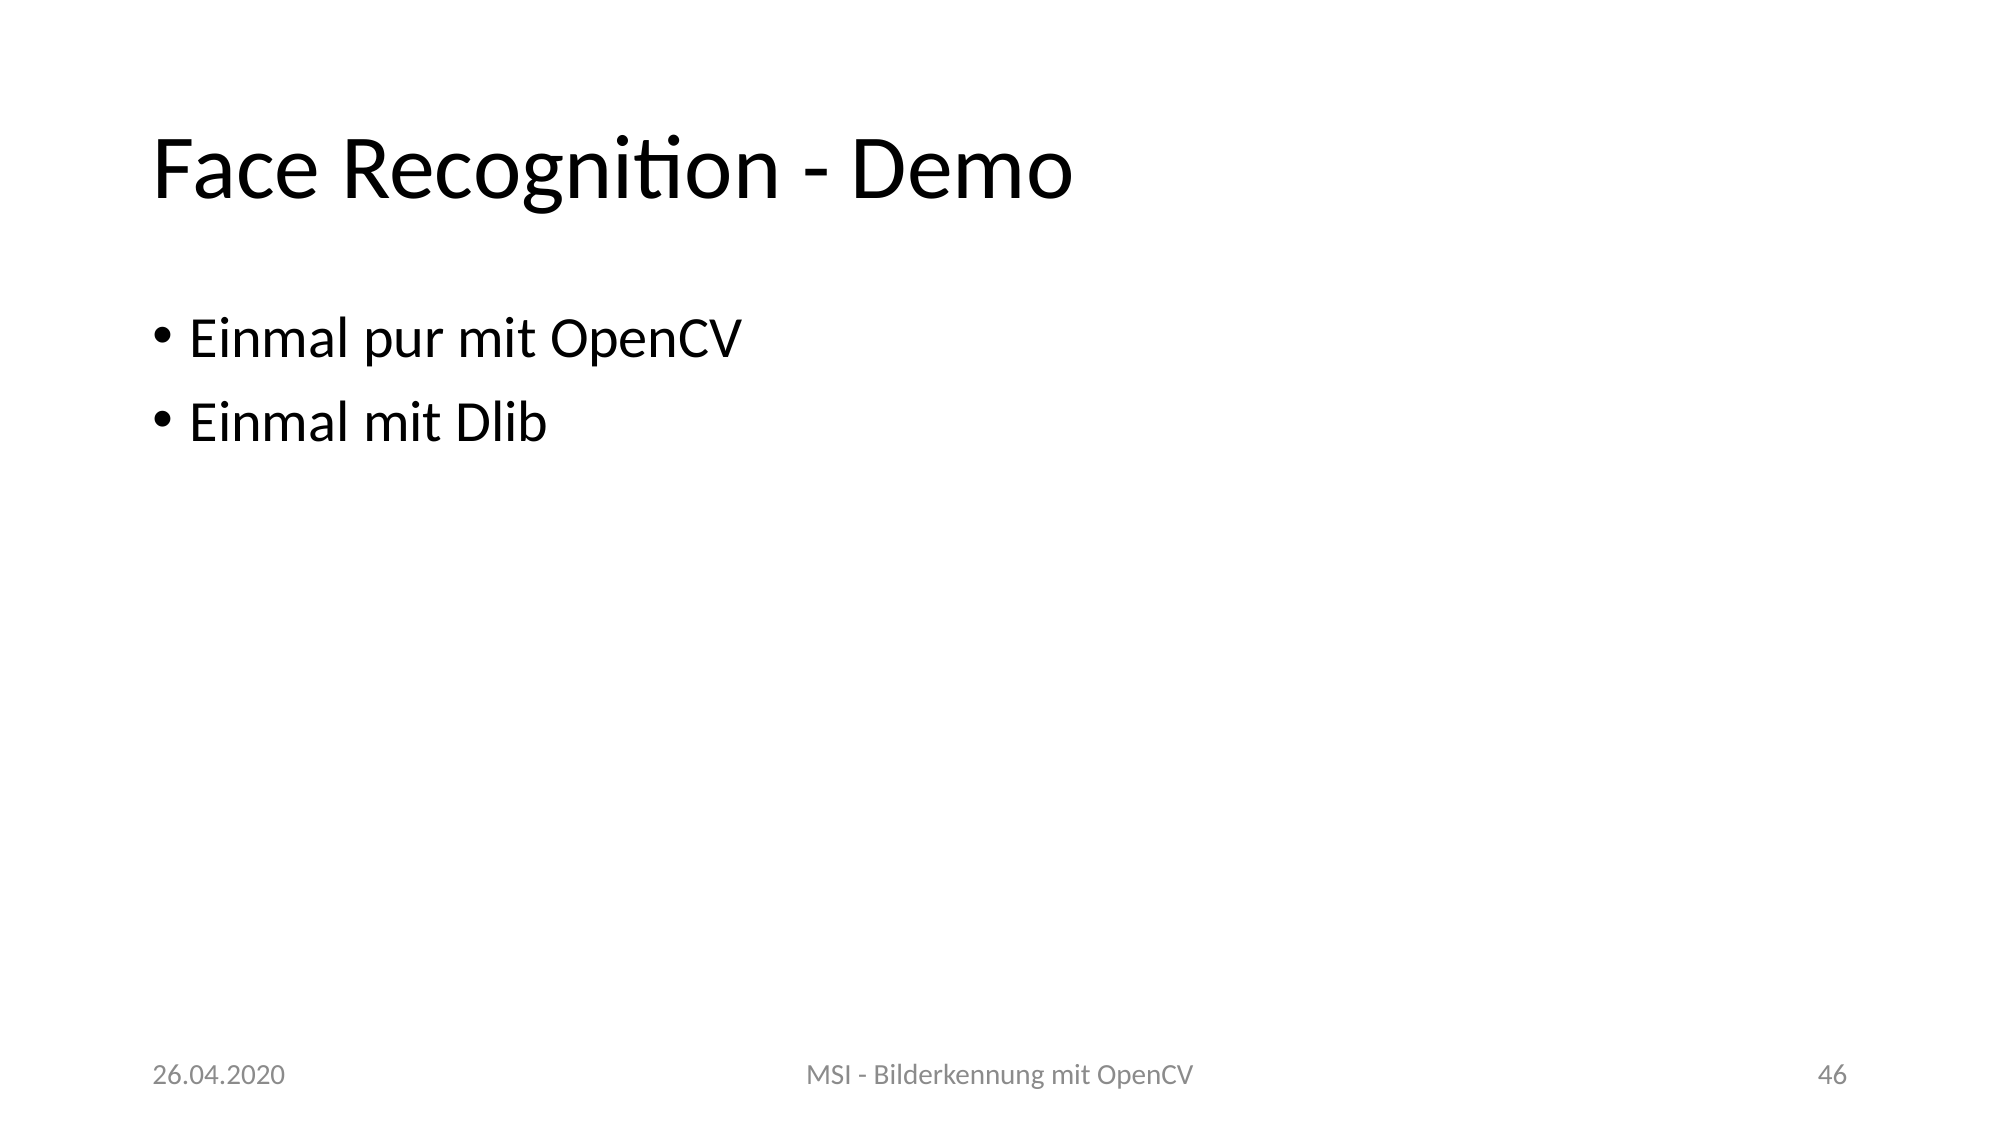

# Face Recognition - Demo
Einmal pur mit OpenCV
Einmal mit Dlib
26.04.2020
MSI - Bilderkennung mit OpenCV
46